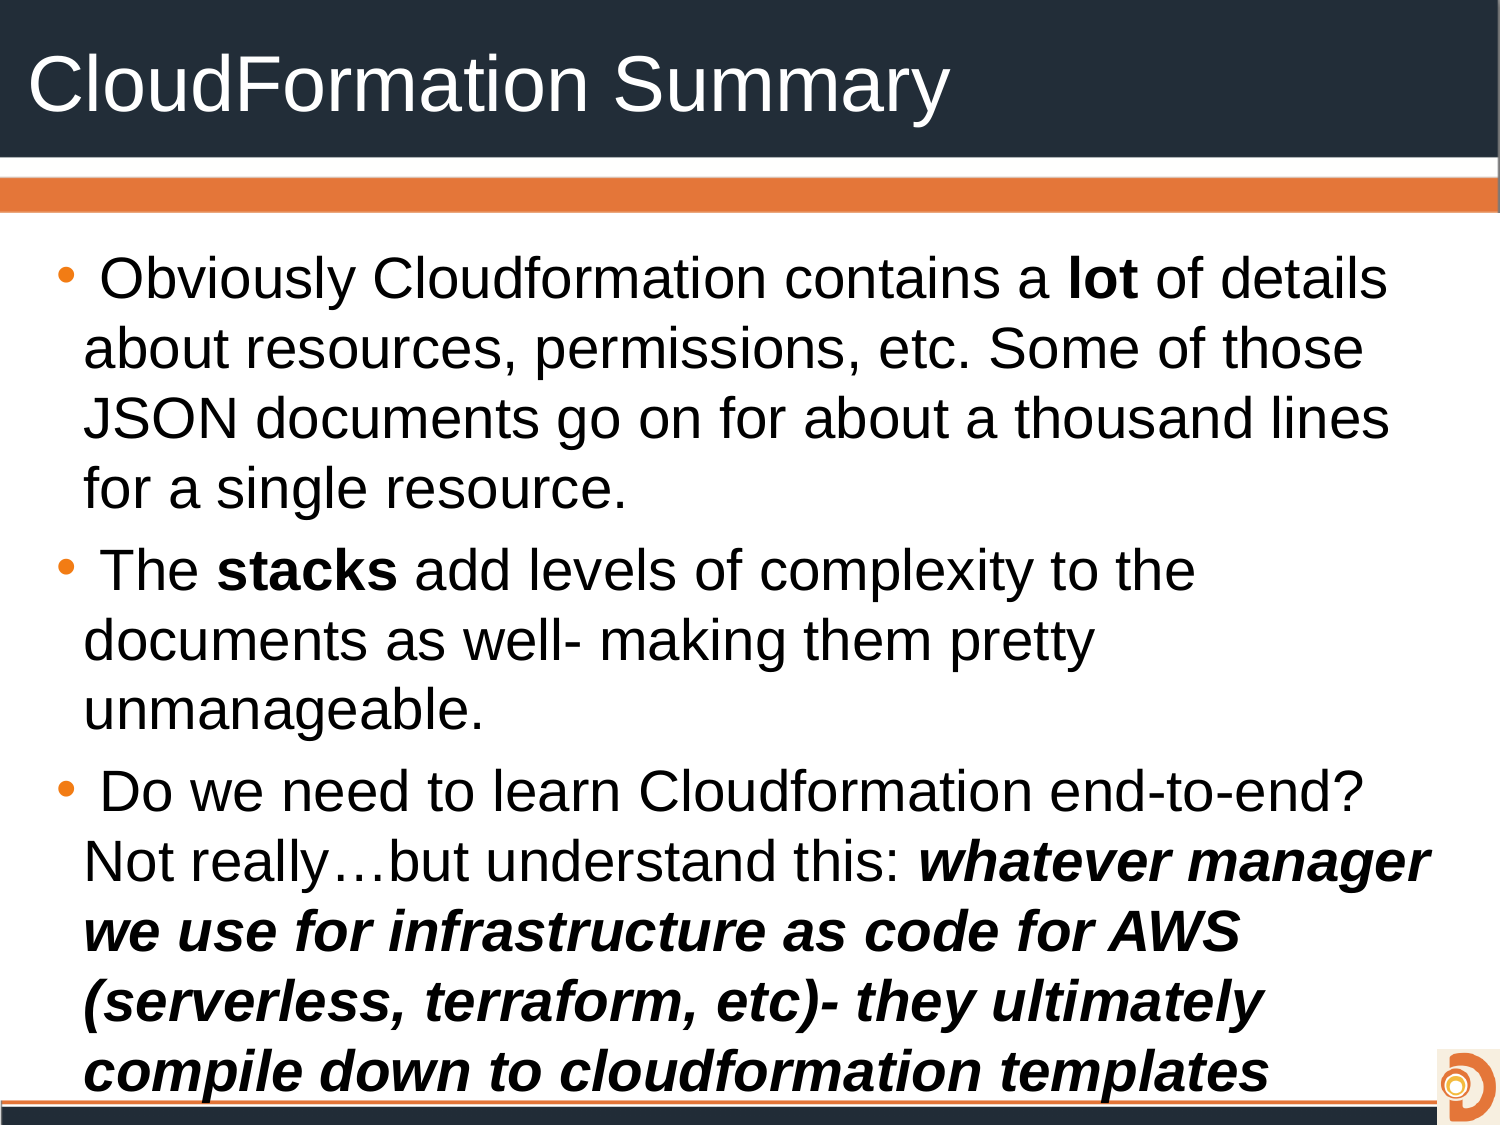

# CloudFormation Summary
 Obviously Cloudformation contains a lot of details about resources, permissions, etc. Some of those JSON documents go on for about a thousand lines for a single resource.
 The stacks add levels of complexity to the documents as well- making them pretty unmanageable.
 Do we need to learn Cloudformation end-to-end? Not really…but understand this: whatever manager we use for infrastructure as code for AWS (serverless, terraform, etc)- they ultimately compile down to cloudformation templates